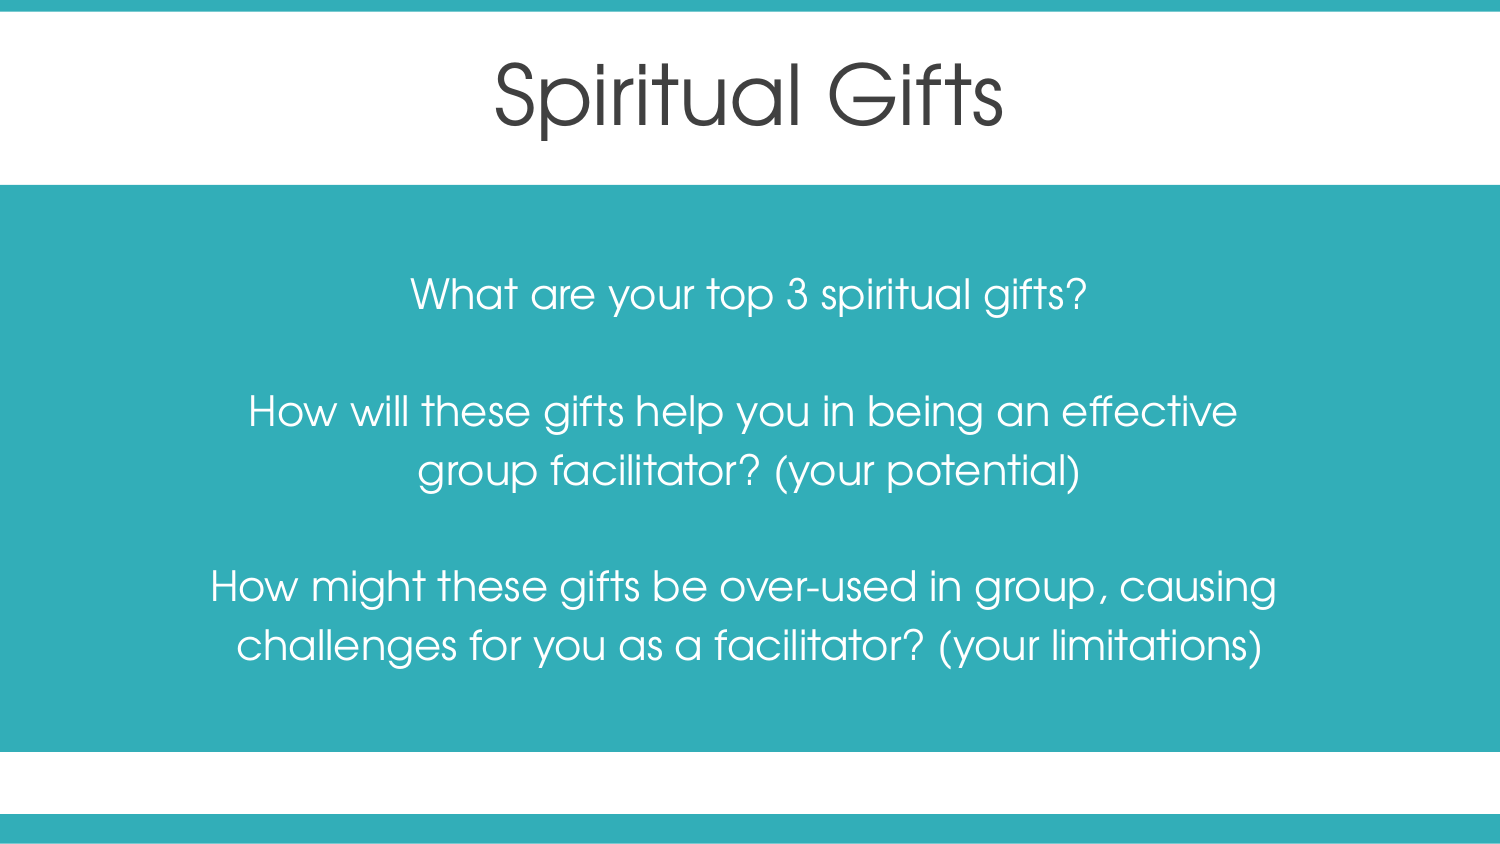

Spiritual Gifts

What are your top 3 spiritual gifts?

How will these gifts help you in being an effective
group facilitator? (your potential)

How might these gifts be over-used in group, causing
challenges for you as a facilitator? (your limitations)